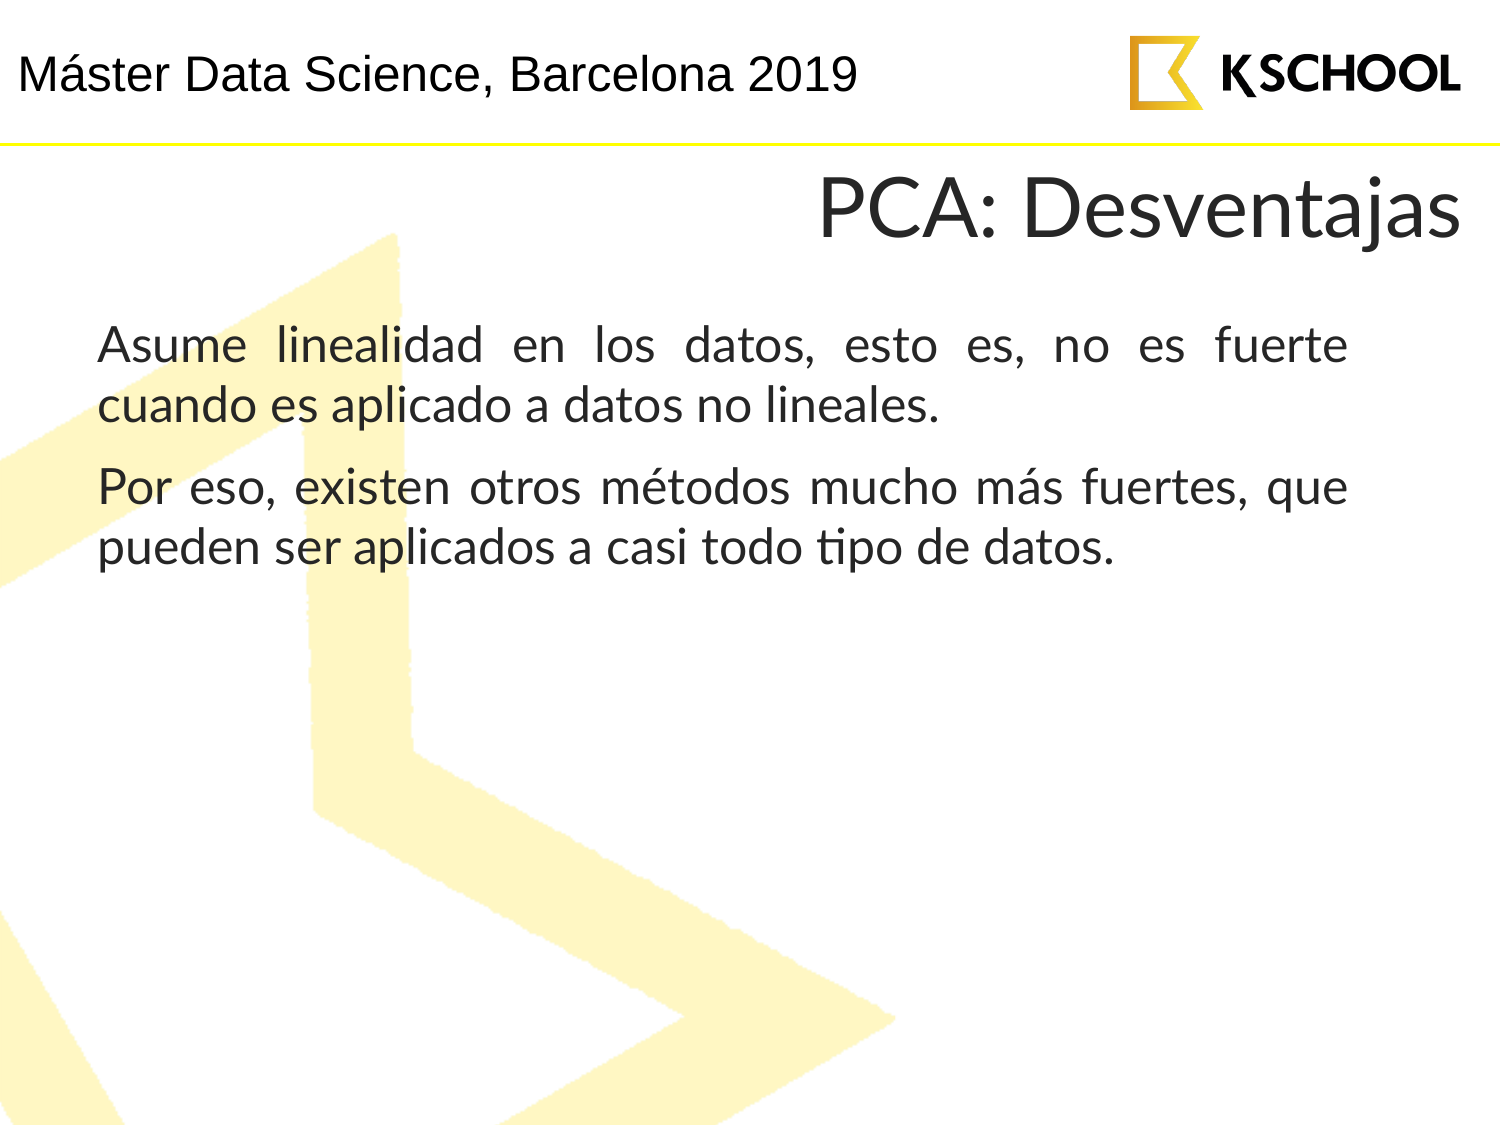

# PCA: Desventajas
Asume linealidad en los datos, esto es, no es fuerte cuando es aplicado a datos no lineales.
Por eso, existen otros métodos mucho más fuertes, que pueden ser aplicados a casi todo tipo de datos.